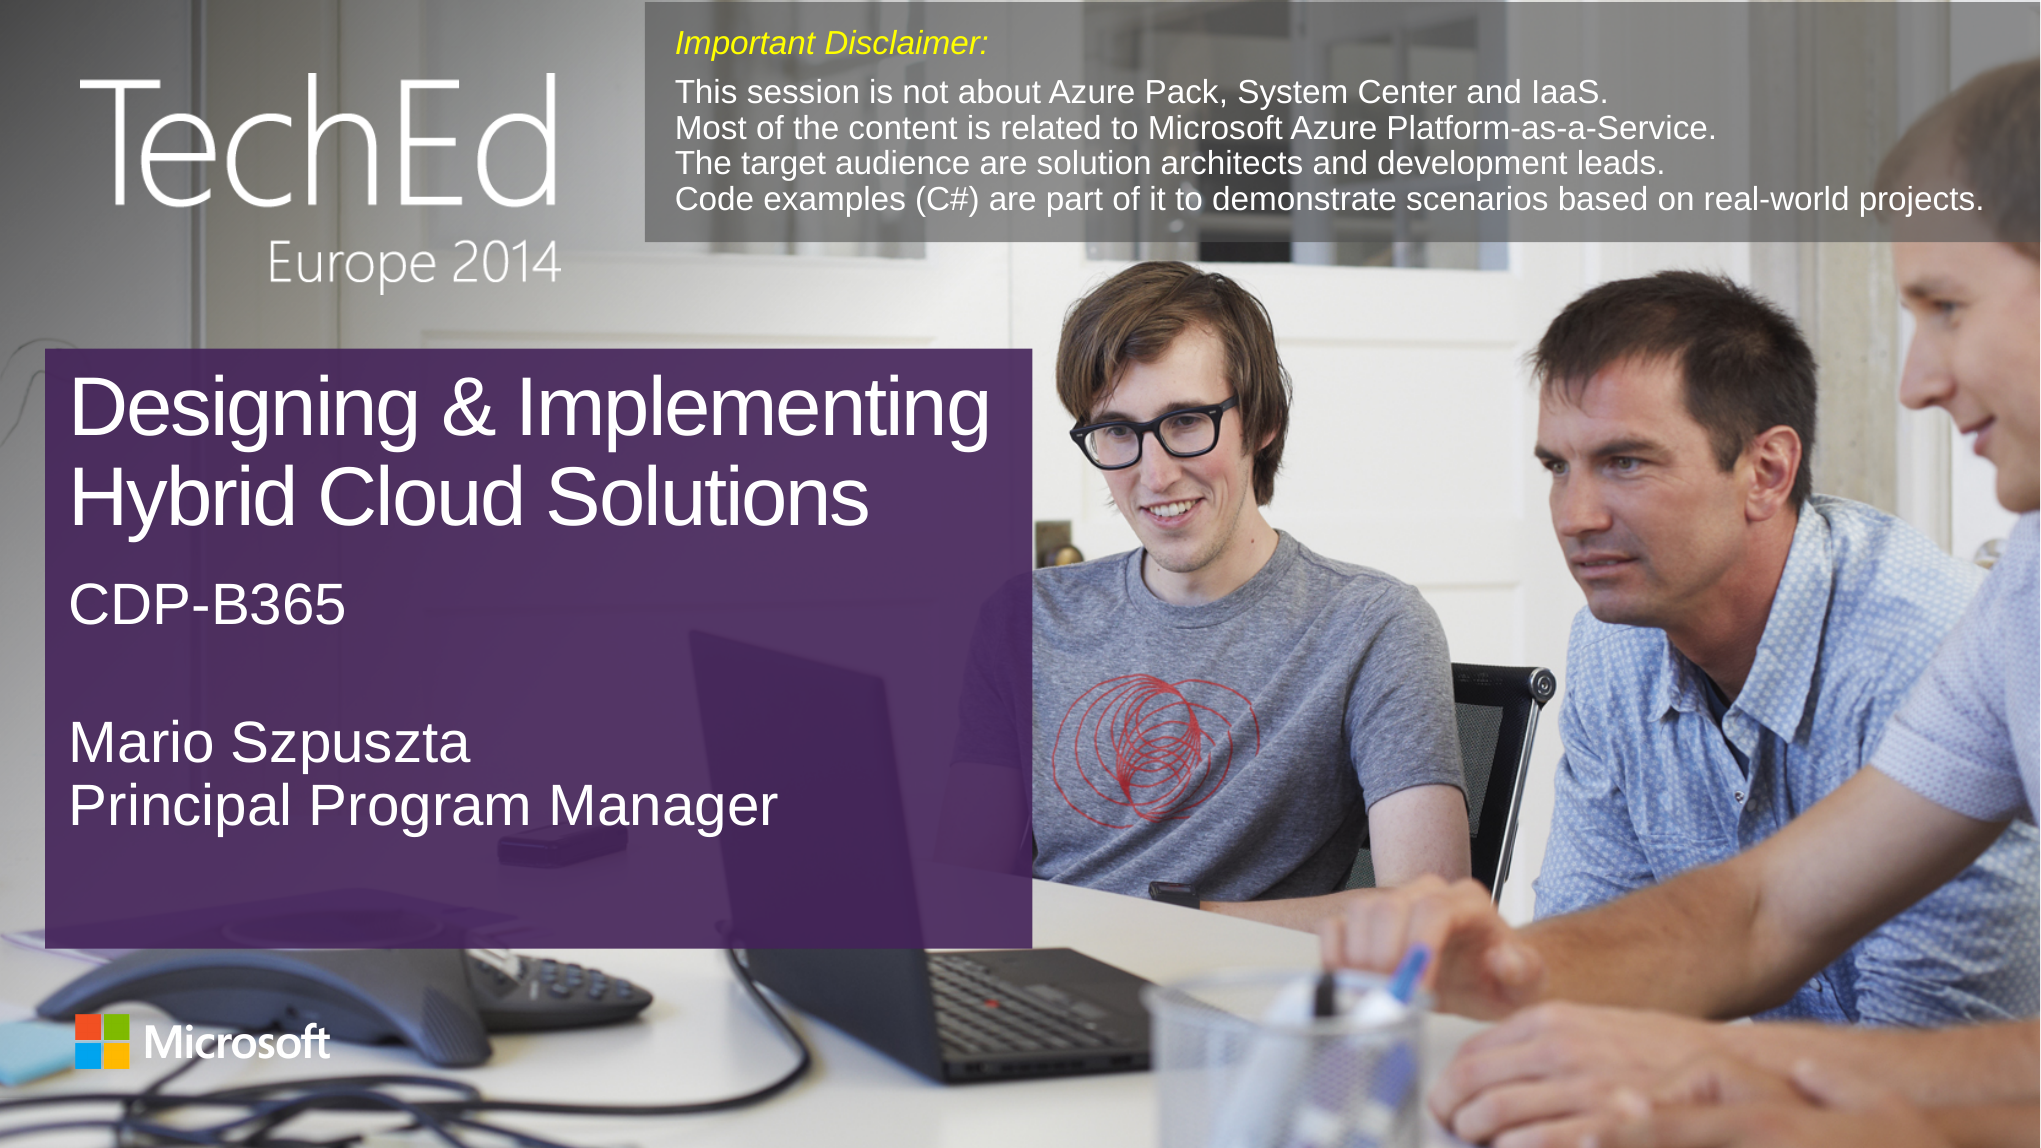

Important Disclaimer:
This session is not about Azure Pack, System Center and IaaS.
Most of the content is related to Microsoft Azure Platform-as-a-Service.
The target audience are solution architects and development leads.
Code examples (C#) are part of it to demonstrate scenarios based on real-world projects.
# Designing & Implementing Hybrid Cloud Solutions
CDP-B365
Mario Szpuszta
Principal Program Manager